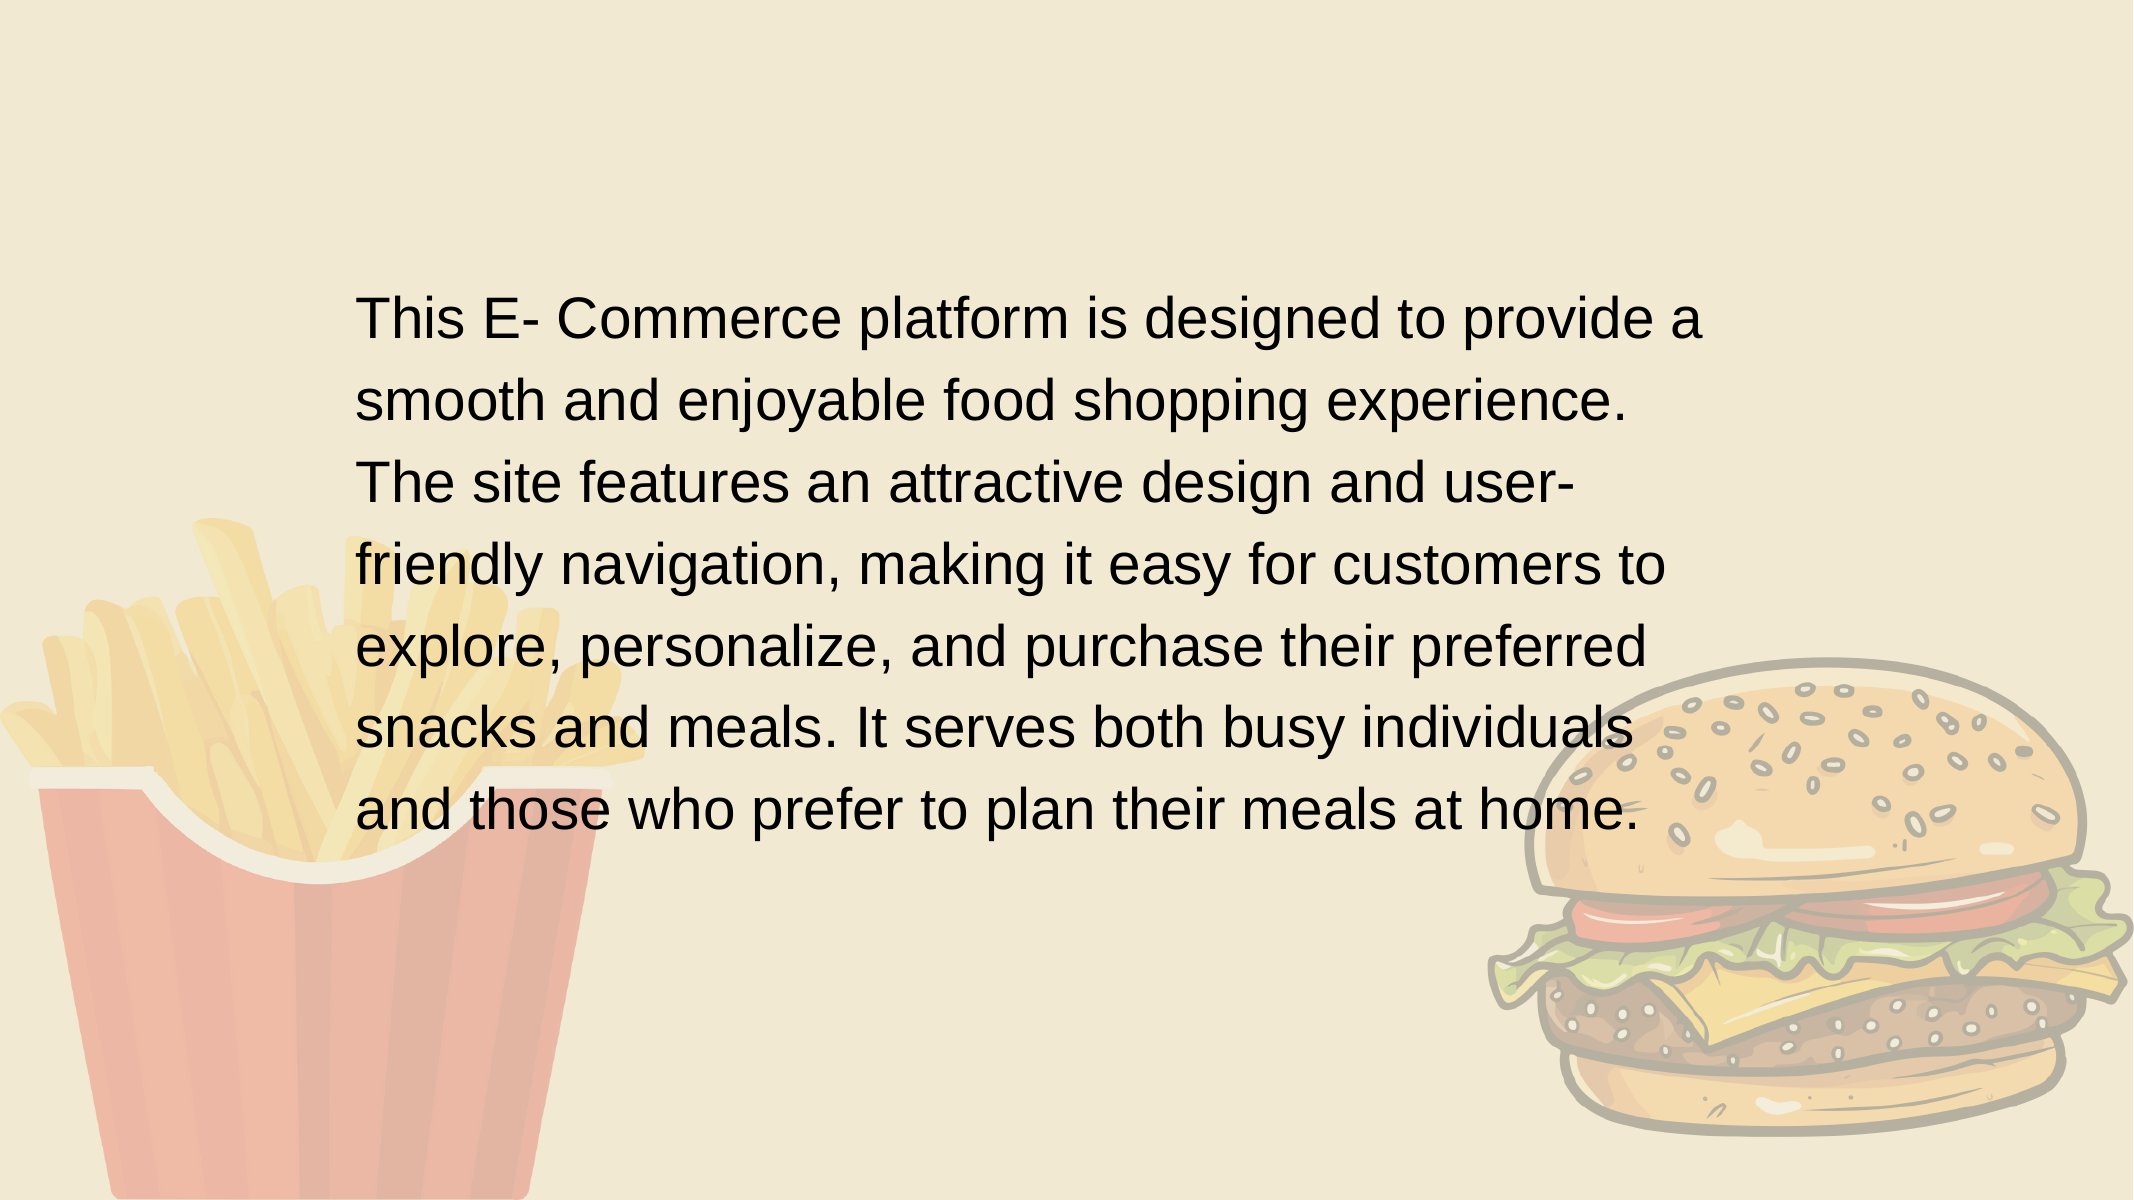

This E- Commerce platform is designed to provide a smooth and enjoyable food shopping experience. The site features an attractive design and user-friendly navigation, making it easy for customers to explore, personalize, and purchase their preferred snacks and meals. It serves both busy individuals and those who prefer to plan their meals at home.